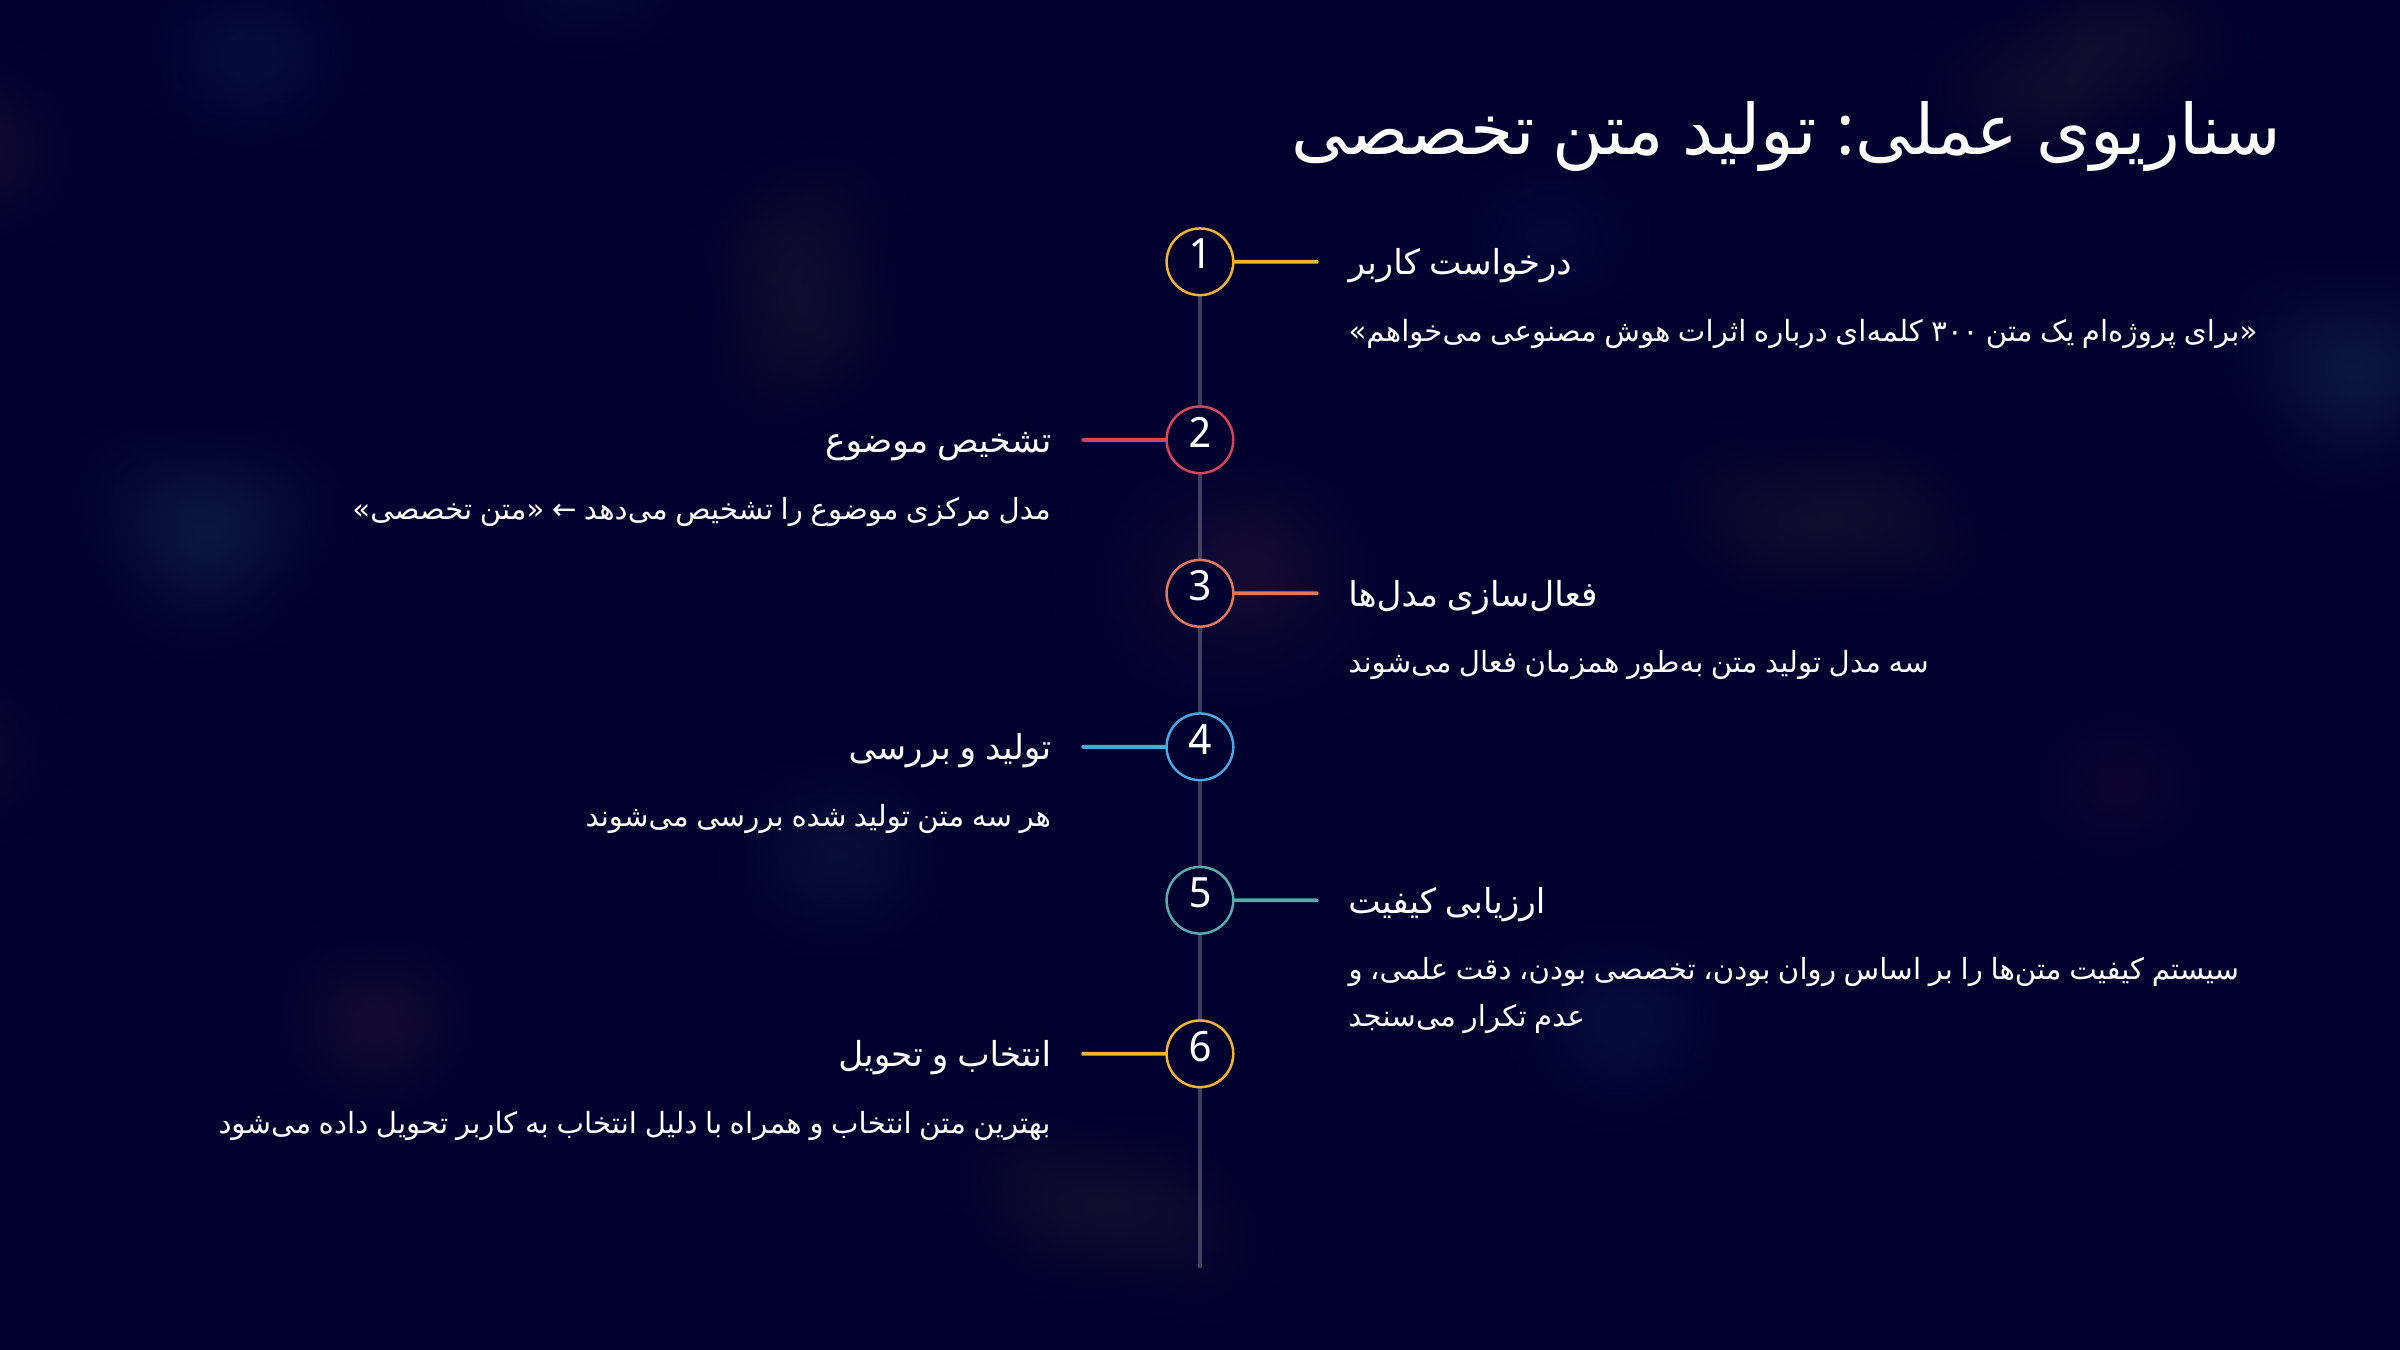

سناریوی عملی: تولید متن تخصصی

1
درخواست کاربر

«برای پروژه‌ام یک متن ۳۰۰ کلمه‌ای درباره اثرات هوش مصنوعی می‌خواهم»

2
تشخیص موضوع

مدل مرکزی موضوع را تشخیص می‌دهد ← «متن تخصصی»

3
فعال‌سازی مدل‌ها

سه مدل تولید متن به‌طور همزمان فعال می‌شوند

4
تولید و بررسی

هر سه متن تولید شده بررسی می‌شوند

5
ارزیابی کیفیت

سیستم کیفیت متن‌ها را بر اساس روان بودن، تخصصی بودن، دقت علمی، و عدم تکرار می‌سنجد

6
انتخاب و تحویل

بهترین متن انتخاب و همراه با دلیل انتخاب به کاربر تحویل داده می‌شود